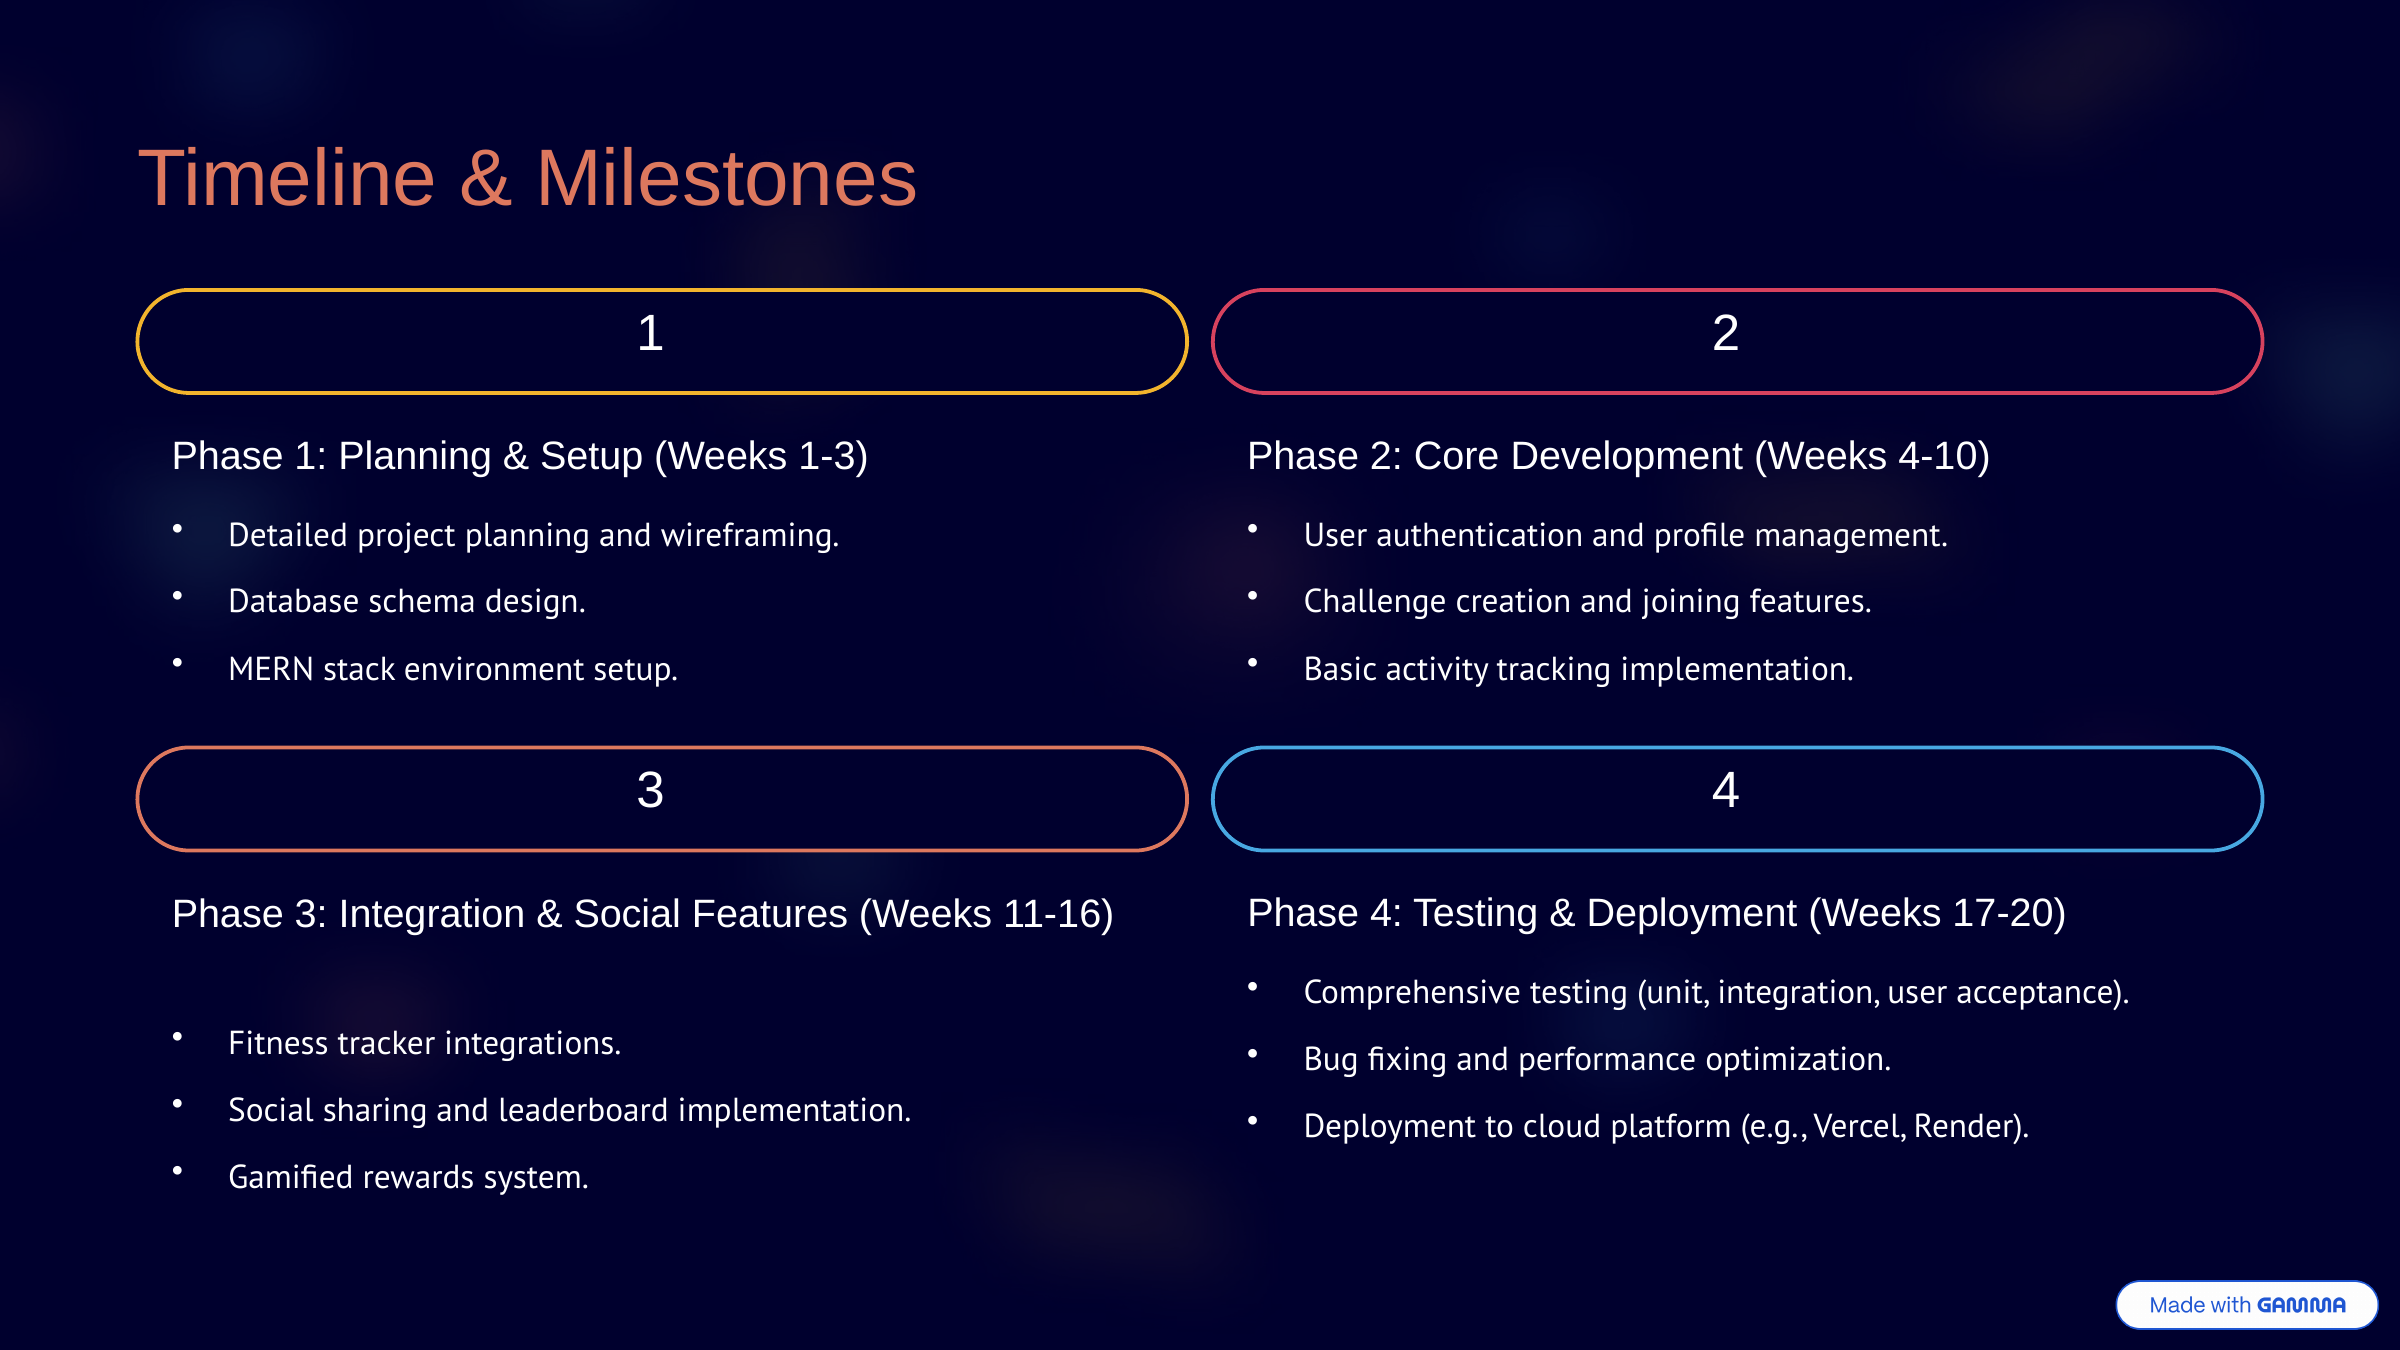

Timeline & Milestones

1
2
Phase 1: Planning & Setup (Weeks 1-3)
Phase 2: Core Development (Weeks 4-10)
Detailed project planning and wireframing.
User authentication and profile management.
Database schema design.
Challenge creation and joining features.
MERN stack environment setup.
Basic activity tracking implementation.

3
4
Phase 3: Integration & Social Features (Weeks 11-16)
Phase 4: Testing & Deployment (Weeks 17-20)
Comprehensive testing (unit, integration, user acceptance).
Fitness tracker integrations.
Bug fixing and performance optimization.
Social sharing and leaderboard implementation.
Deployment to cloud platform (e.g., Vercel, Render).
Gamified rewards system.